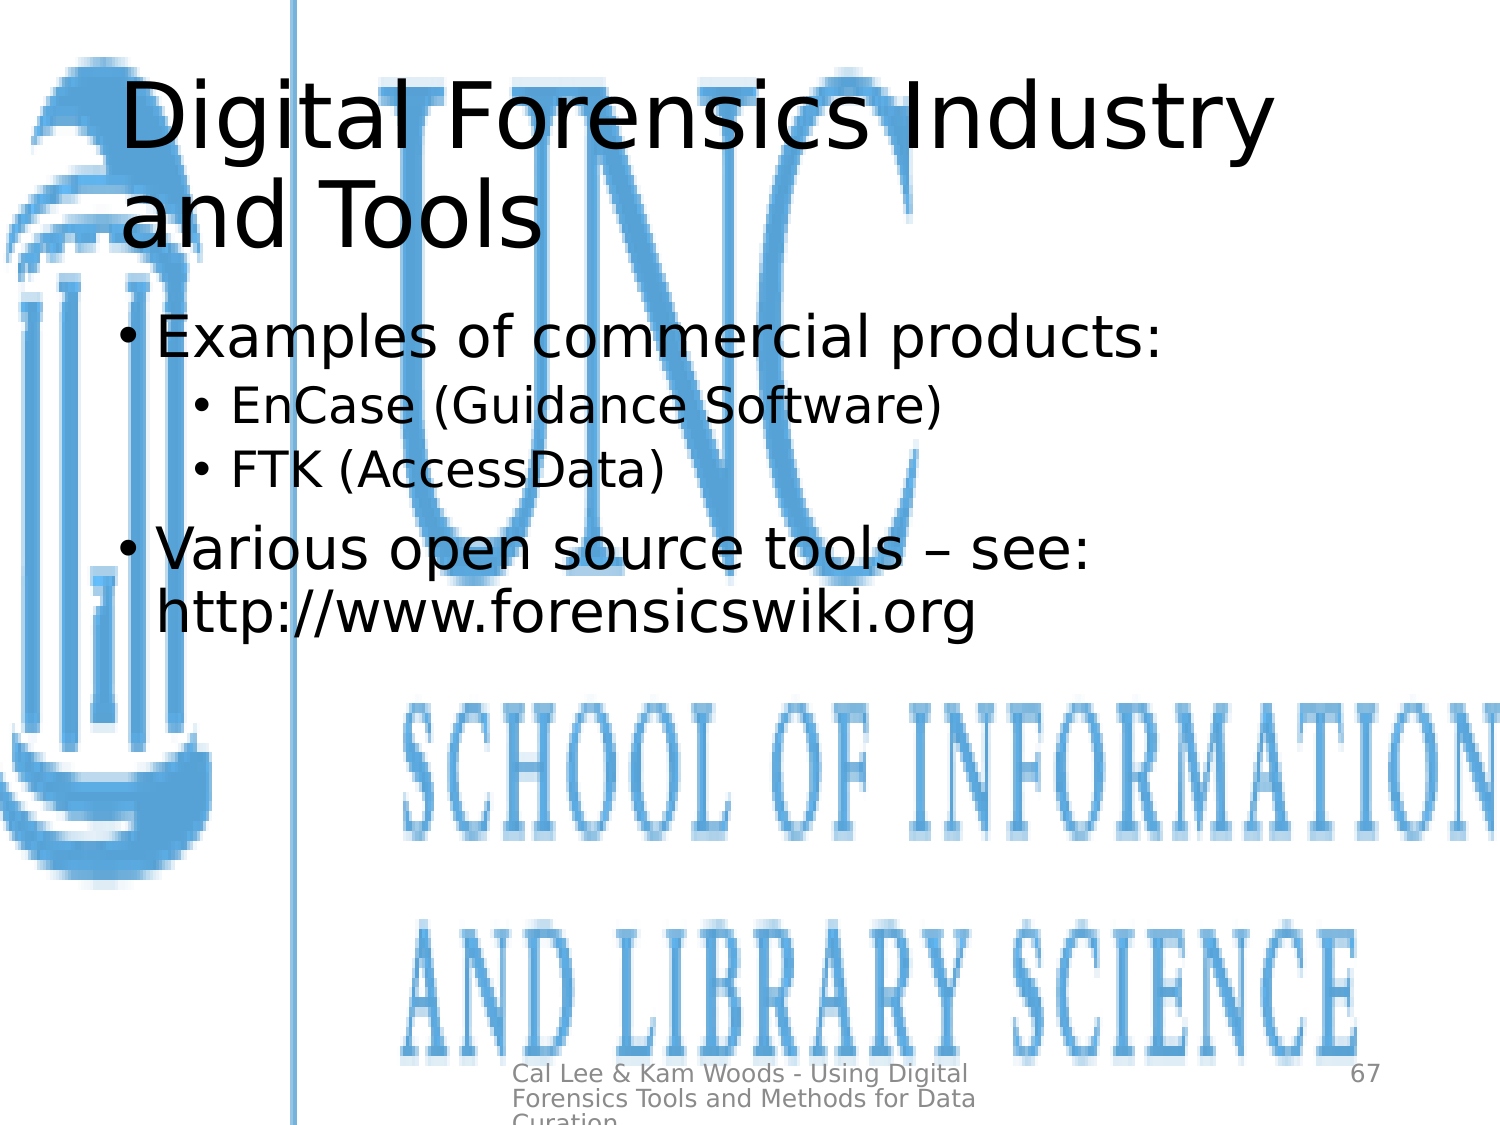

# Digital Forensics Industry and Tools
Examples of commercial products:
EnCase (Guidance Software)
FTK (AccessData)
Various open source tools – see: http://www.forensicswiki.org
Cal Lee & Kam Woods - Using Digital Forensics Tools and Methods for Data Curation
67